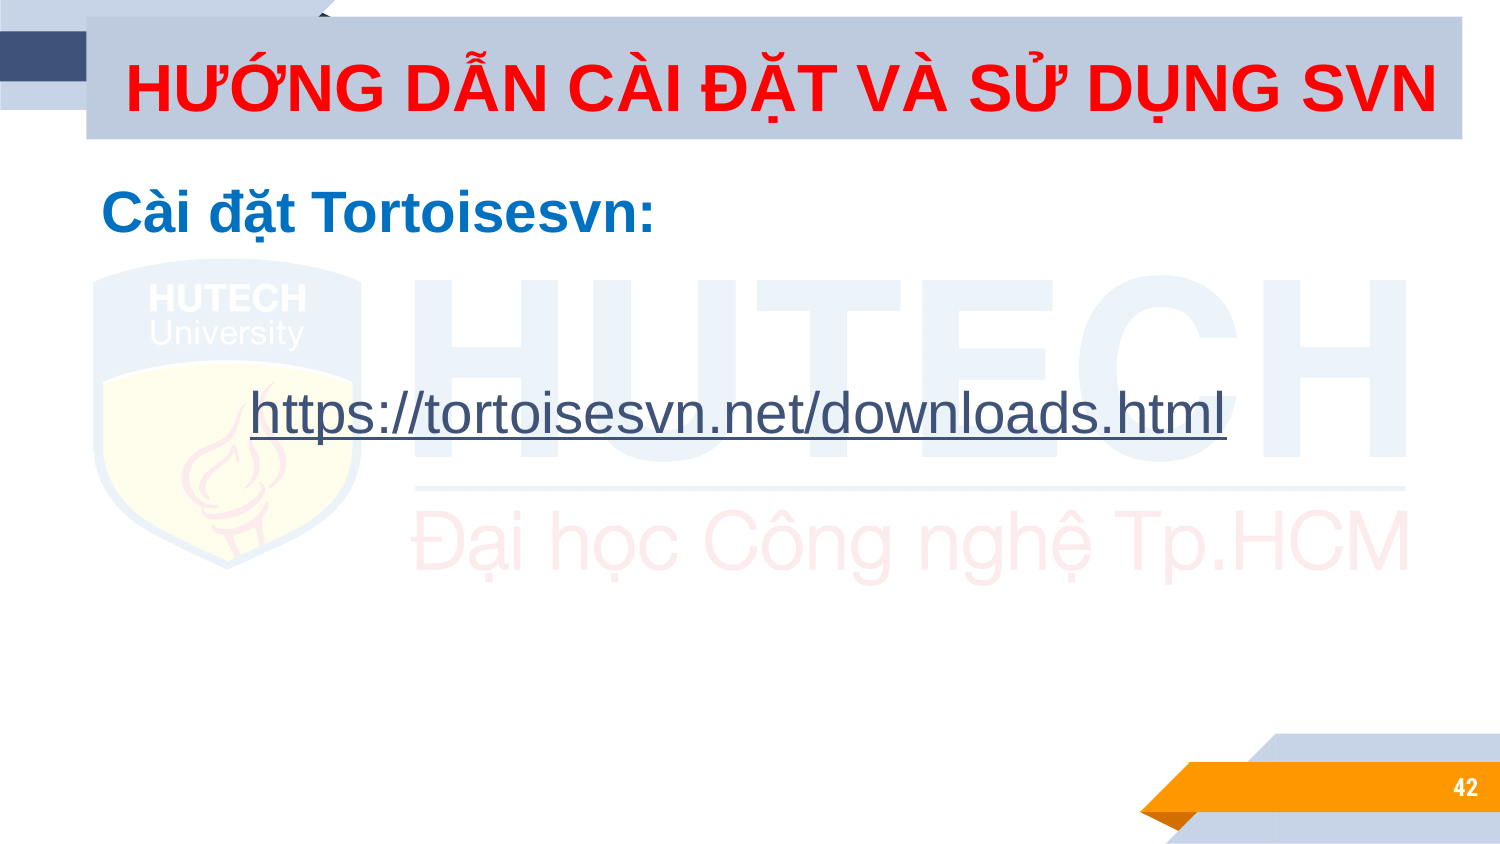

HƯỚNG DẪN CÀI ĐẶT VÀ SỬ DỤNG SVN
Cài đặt Tortoisesvn:

https://tortoisesvn.net/downloads.html
42